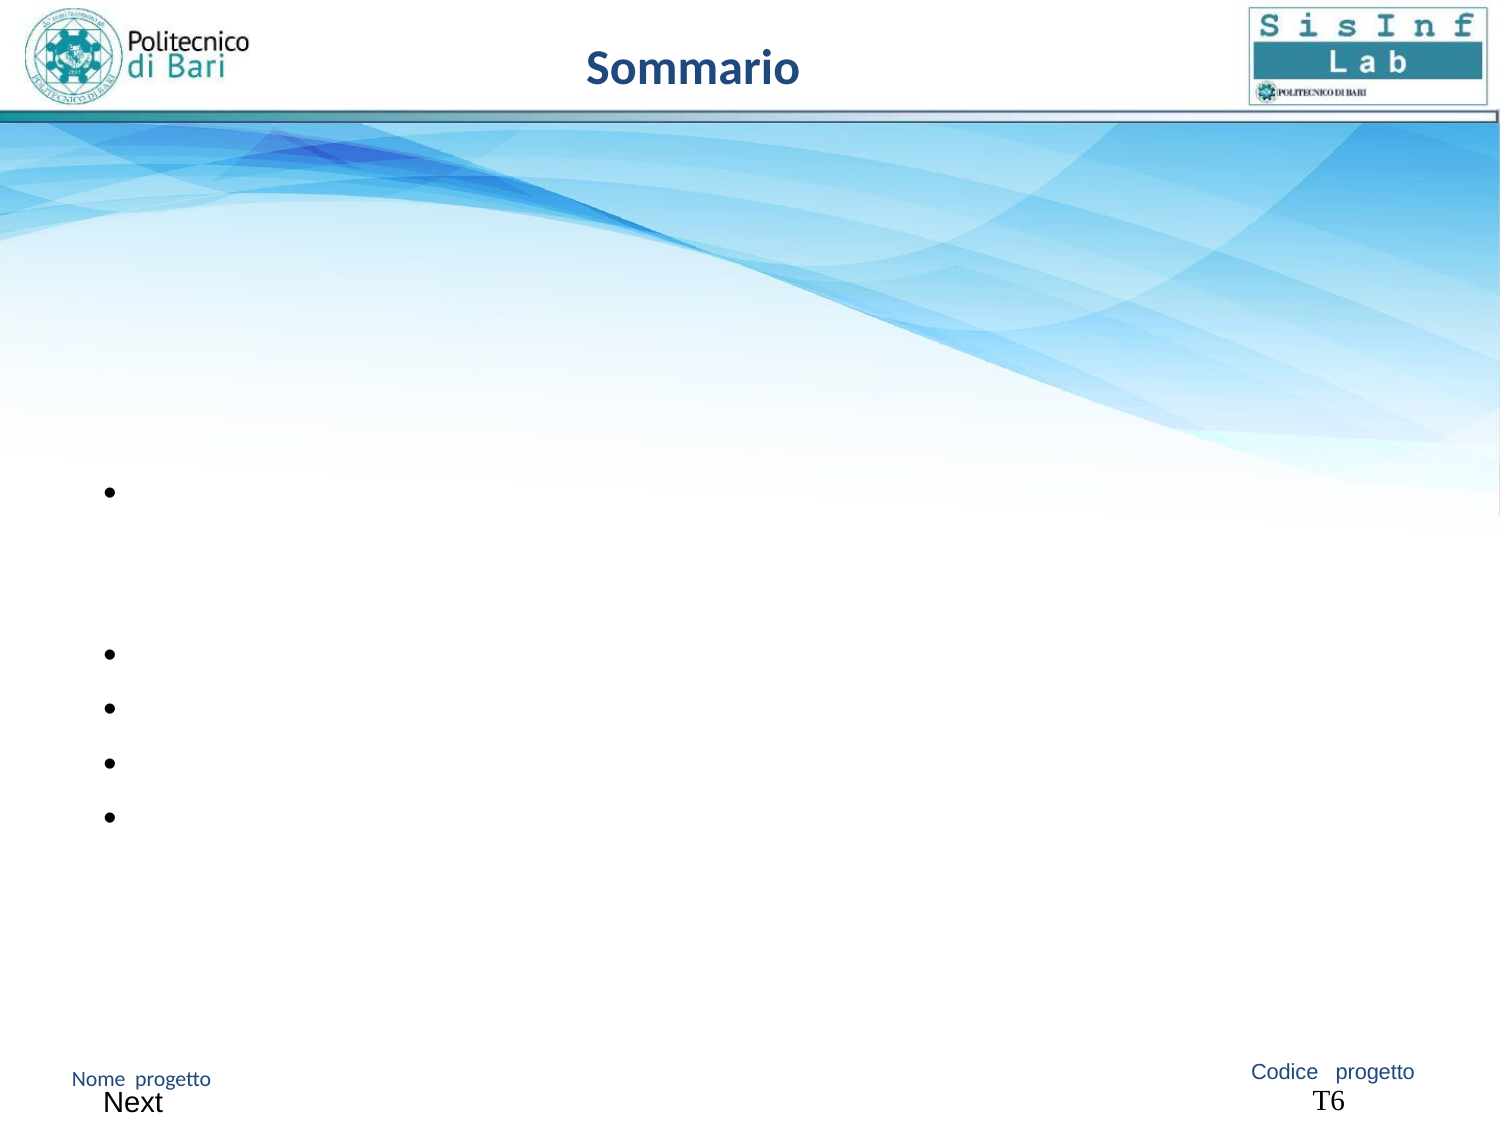

Sommario

Introduzione
Analisi:
           1. Definizione del problema
           2. Analisi del dominio
Tecnologie utilizzate
Progetto
Validazione
Conclusioni e sviluppi futuri

Codice progetto
Nome progetto
T6
Next